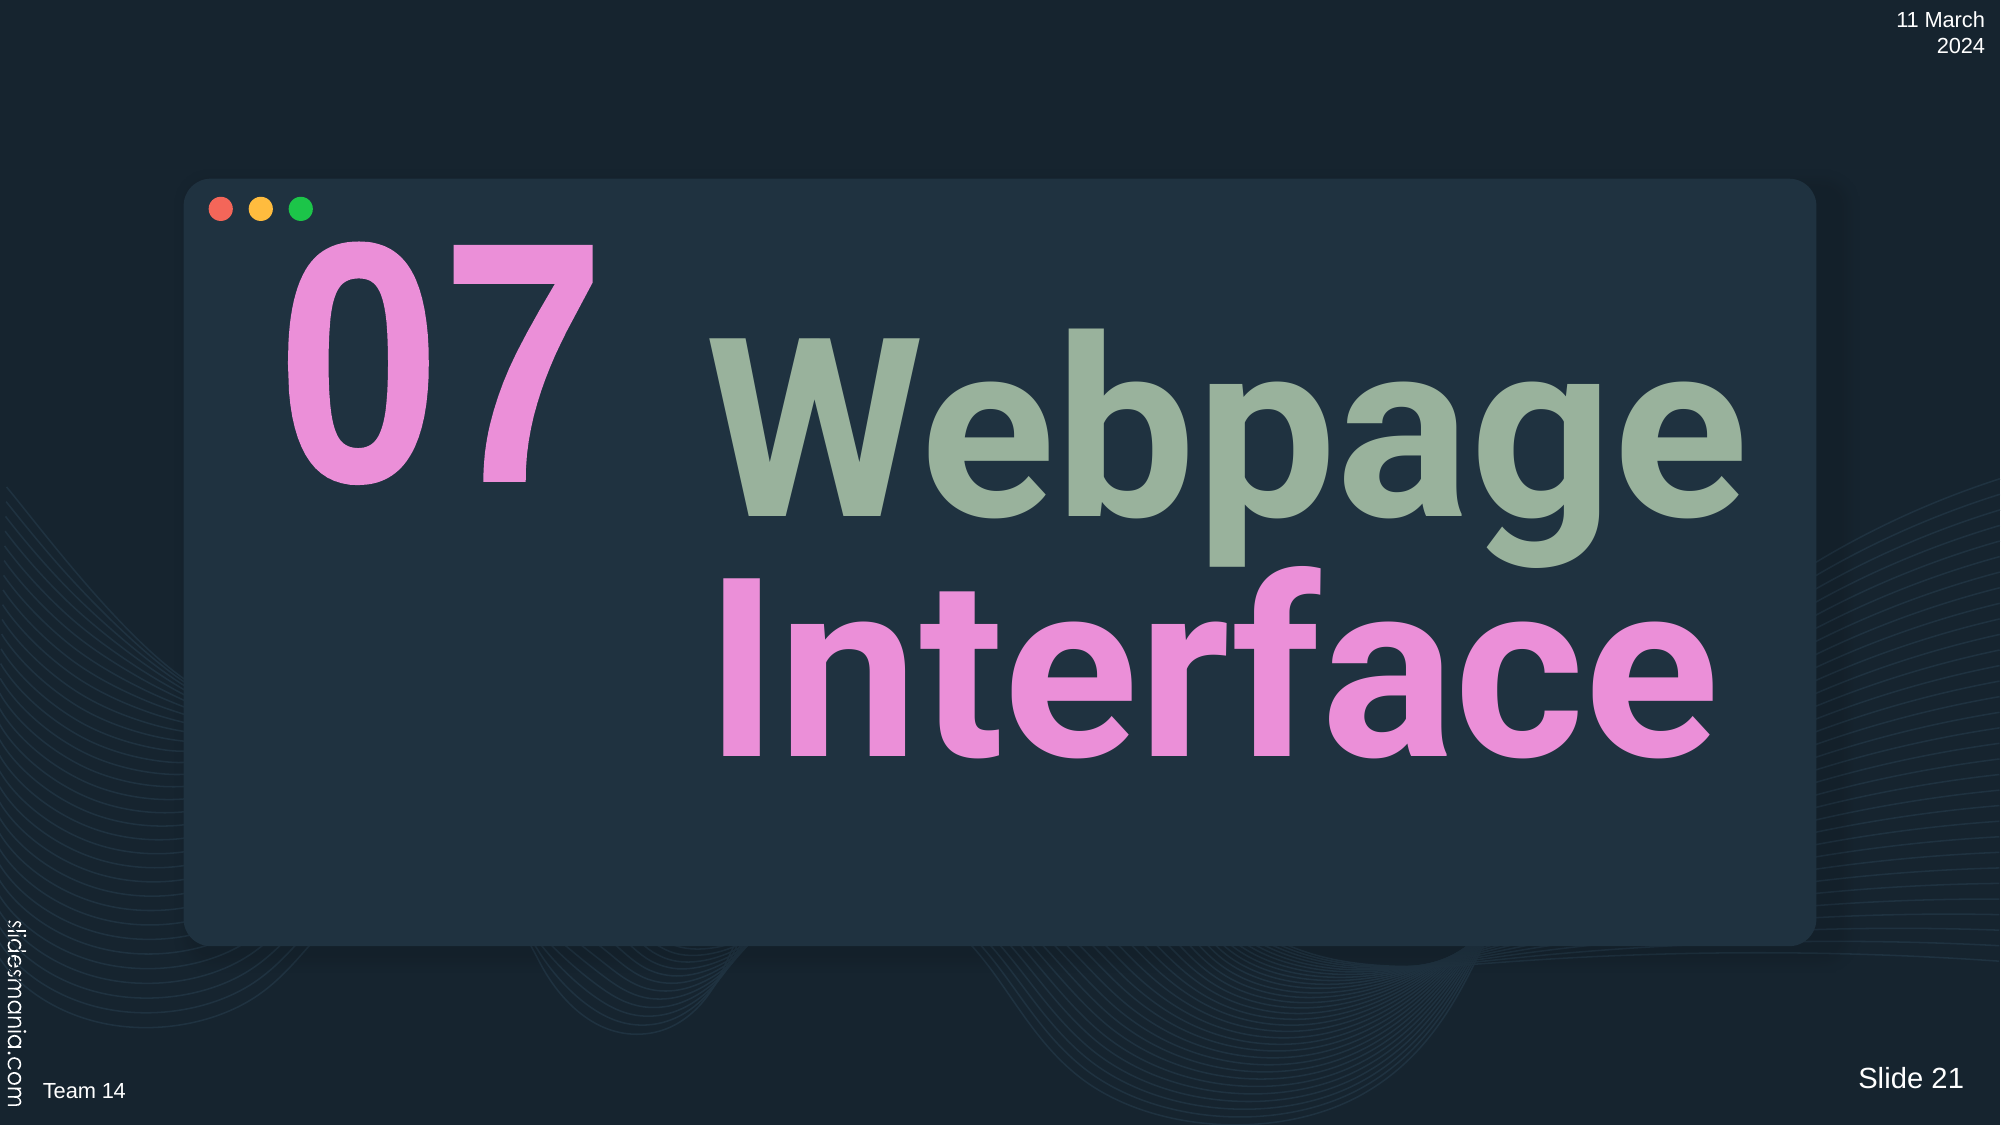

11 March 2024
07
# Webpage Interface
Slide 21
Team 14